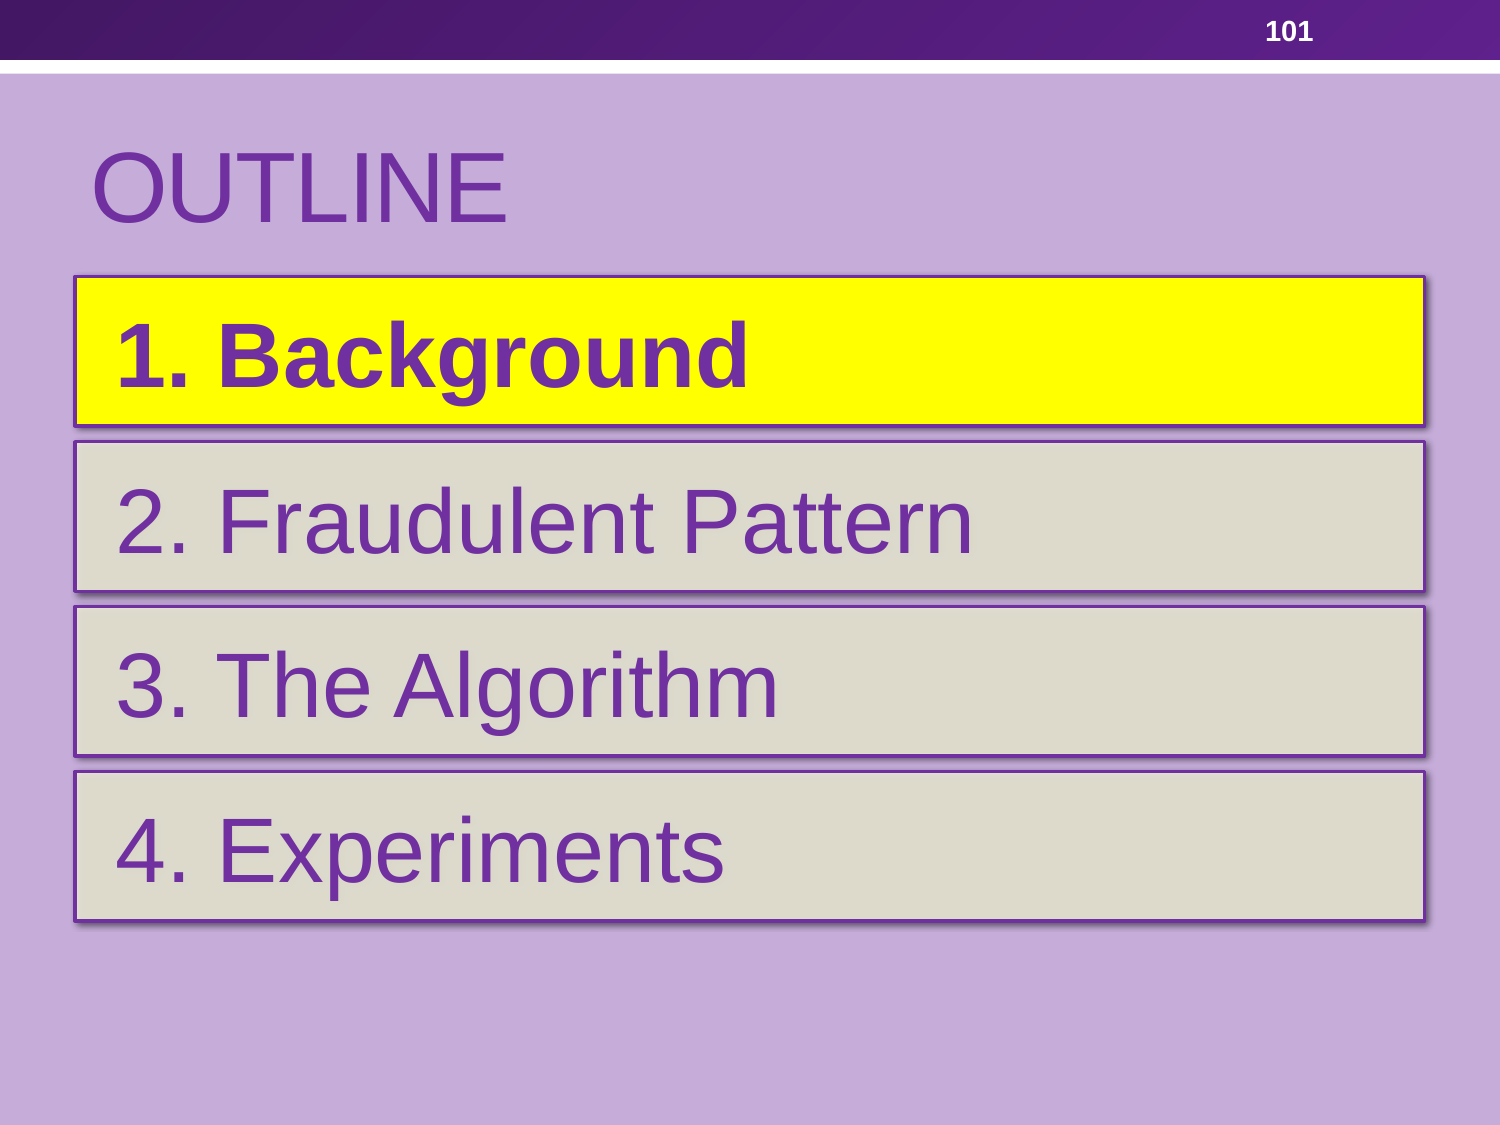

101
# Outline
 1. Background
 2. Fraudulent Pattern
 3. The Algorithm
 4. Experiments